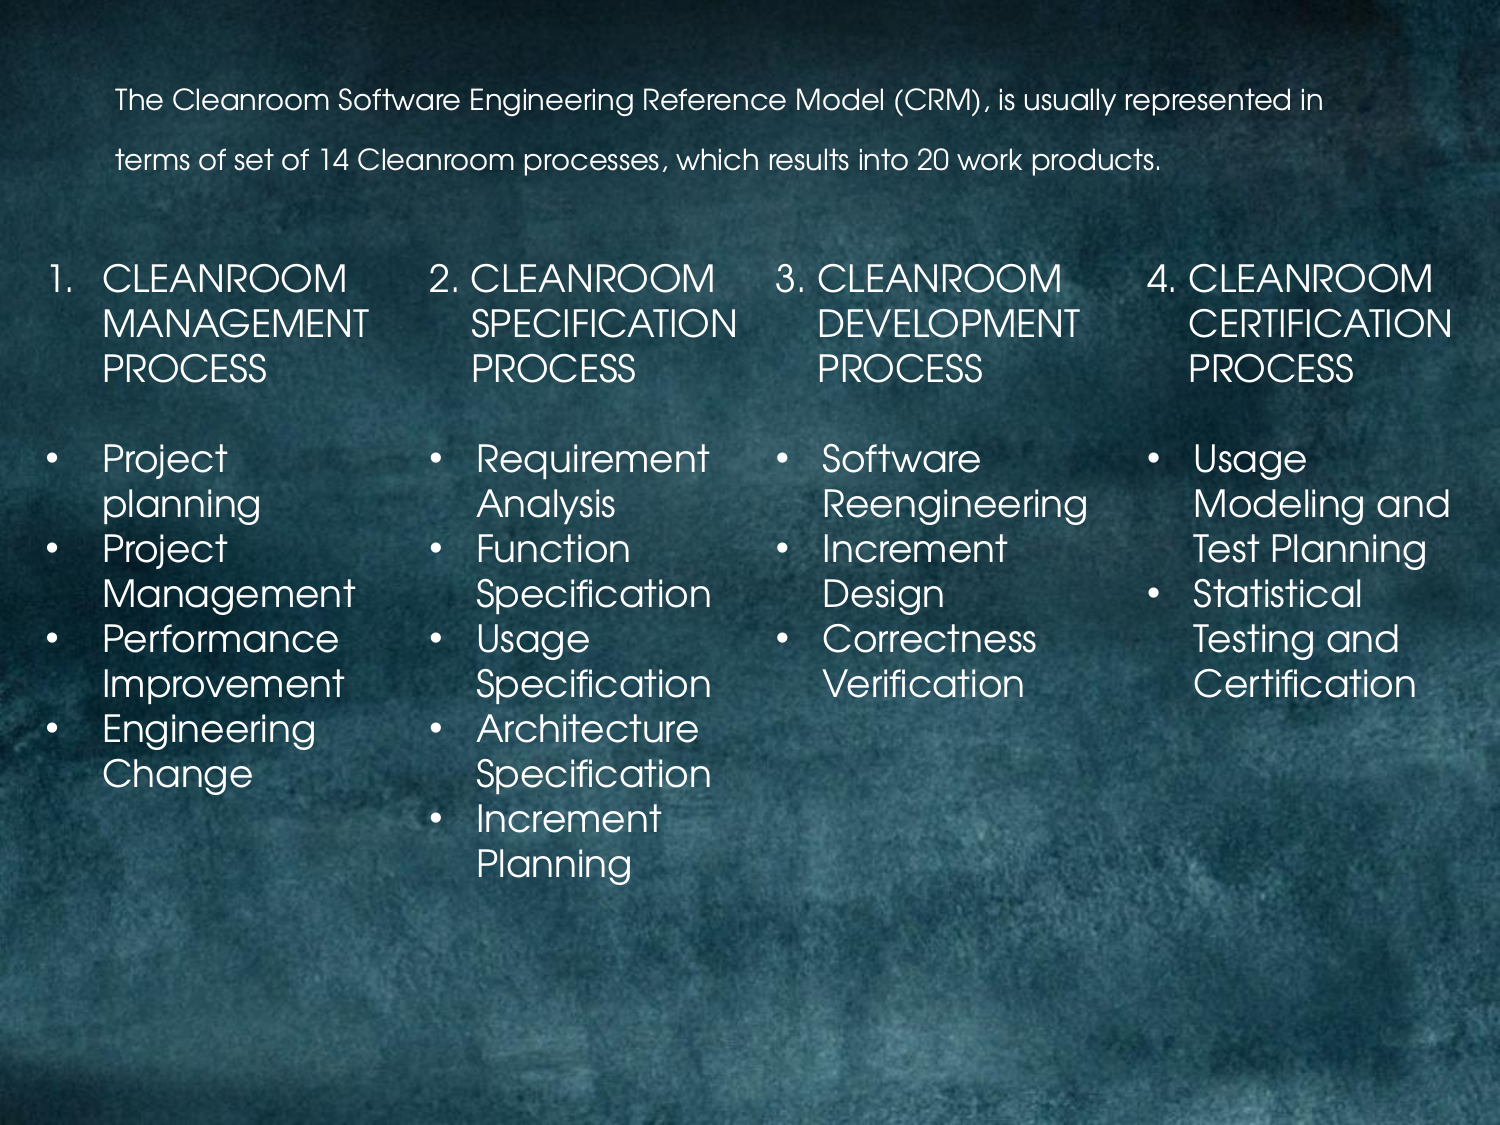

The Cleanroom Software Engineering Reference Model (CRM), is usually represented in terms of set of 14 Cleanroom processes, which results into 20 work products.
CLEANROOM MANAGEMENT PROCESS
Project planning
Project Management
Performance Improvement
Engineering Change

3. CLEANROOM
    DEVELOPMENT
    PROCESS

Software Reengineering
Increment Design
Correctness Verification

4. CLEANROOM
    CERTIFICATION
    PROCESS

Usage Modeling and Test Planning
Statistical Testing and Certification

2. CLEANROOM
    SPECIFICATION
    PROCESS

Requirement Analysis
Function Specification
Usage Specification
Architecture Specification
Increment Planning